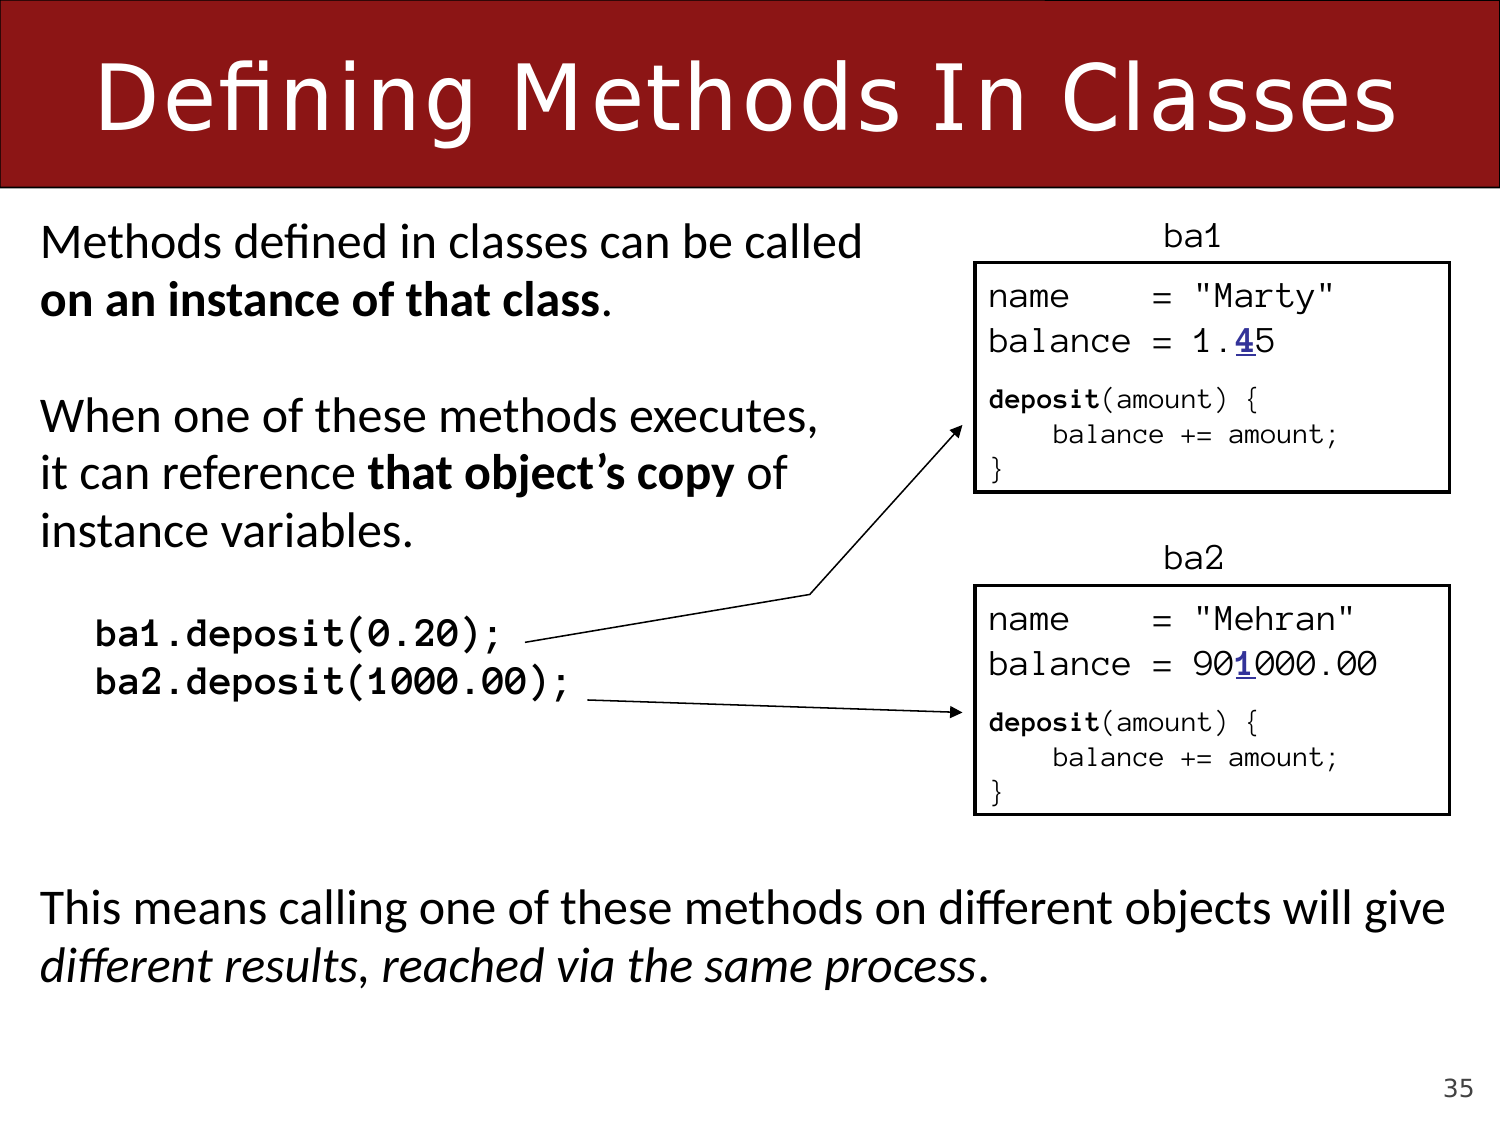

# Defining Methods In Classes
ba1
Methods defined in classes can be called
on an instance of that class.

When one of these methods executes,
it can reference that object’s copy of
instance variables.

ba1.deposit(0.20);
ba2.deposit(1000.00);

This means calling one of these methods on different objects will give
different results, reached via the same process.

name    = "Marty"
balance = 1.45

deposit(amount) {
    balance += amount;
}

ba2
name    = "Mehran"
balance = 901000.00

deposit(amount) {
    balance += amount;
}